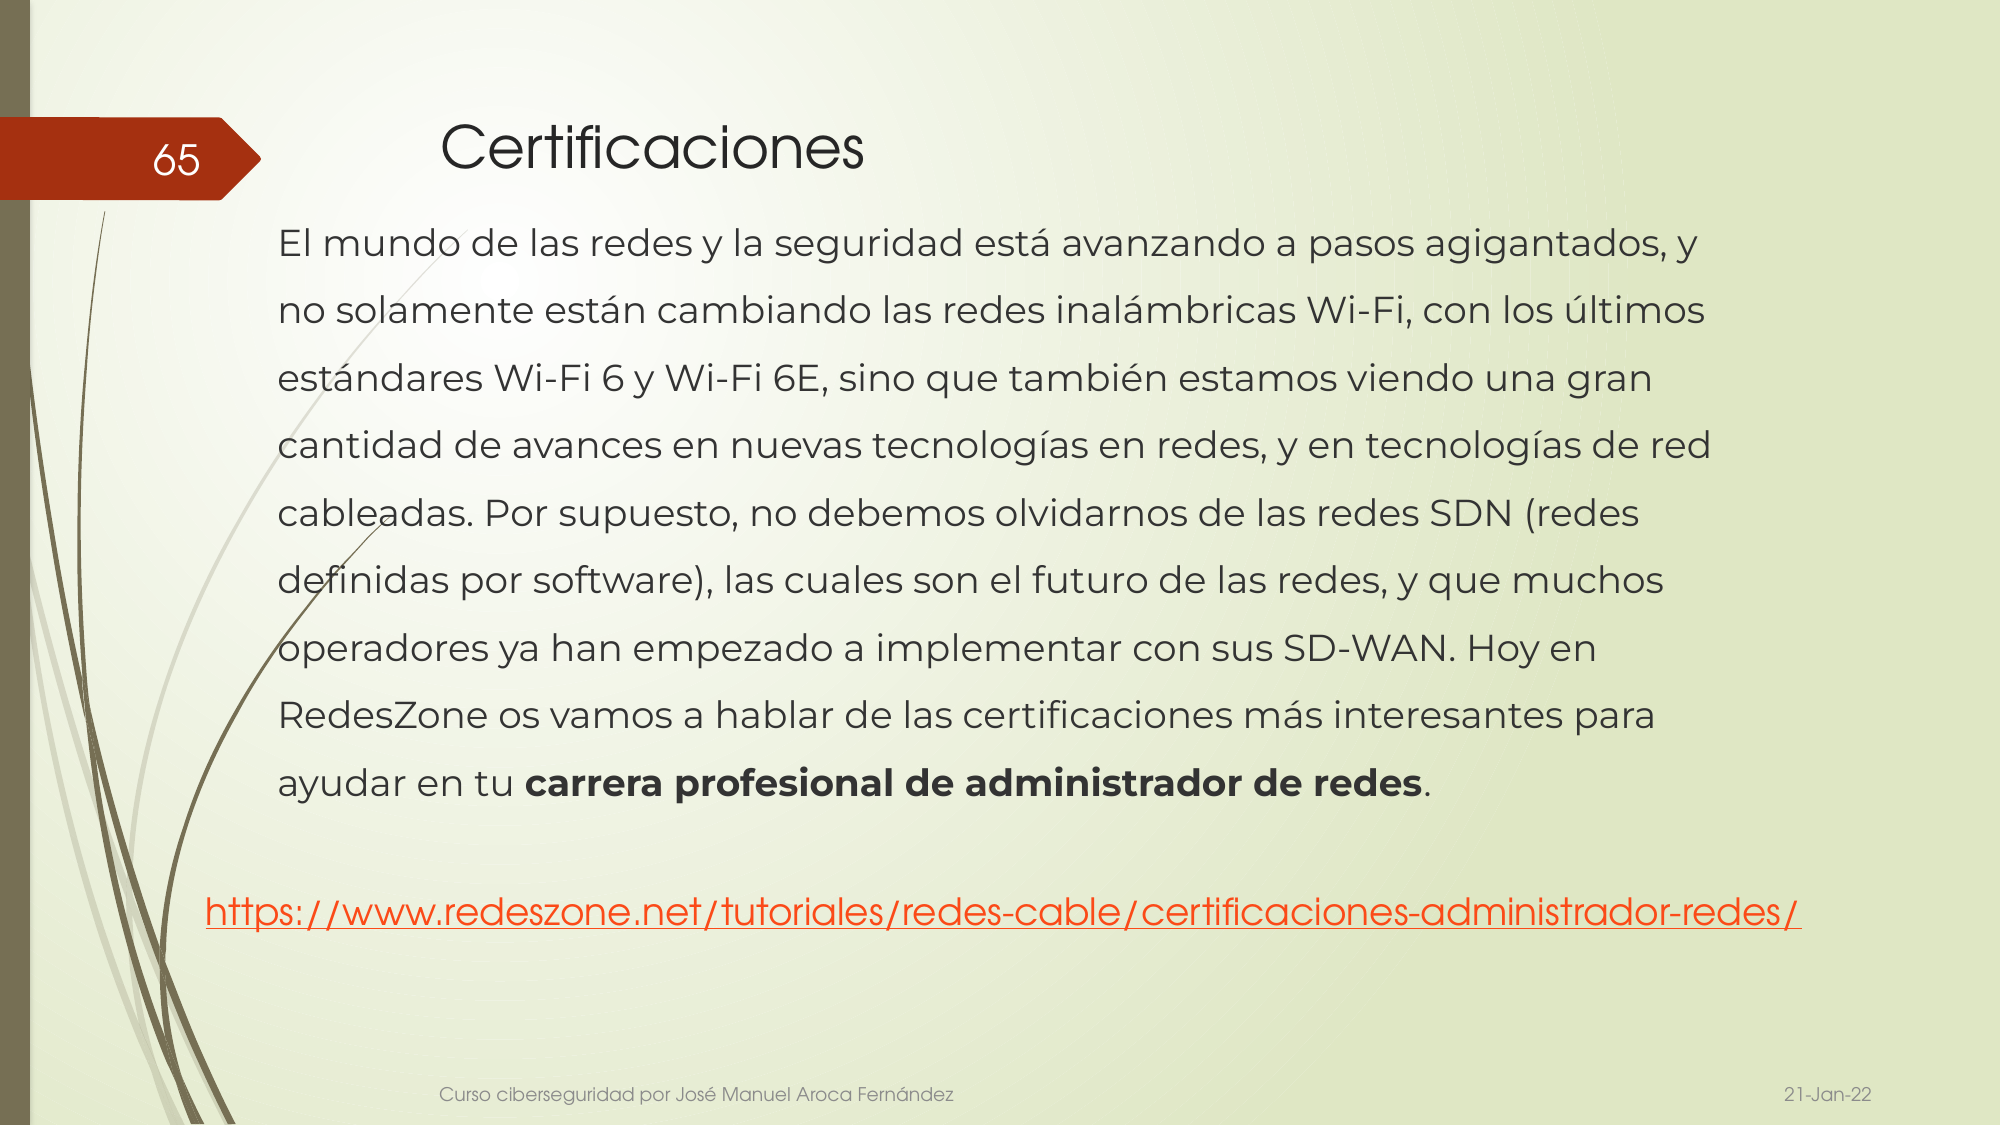

# Certificaciones
65
El mundo de las redes y la seguridad está avanzando a pasos agigantados, y no solamente están cambiando las redes inalámbricas Wi-Fi, con los últimos estándares Wi-Fi 6 y Wi-Fi 6E, sino que también estamos viendo una gran cantidad de avances en nuevas tecnologías en redes, y en tecnologías de red cableadas. Por supuesto, no debemos olvidarnos de las redes SDN (redes definidas por software), las cuales son el futuro de las redes, y que muchos operadores ya han empezado a implementar con sus SD-WAN. Hoy en RedesZone os vamos a hablar de las certificaciones más interesantes para ayudar en tu carrera profesional de administrador de redes.
https://www.redeszone.net/tutoriales/redes-cable/certificaciones-administrador-redes/

21-Jan-22
Curso ciberseguridad por José Manuel Aroca Fernández